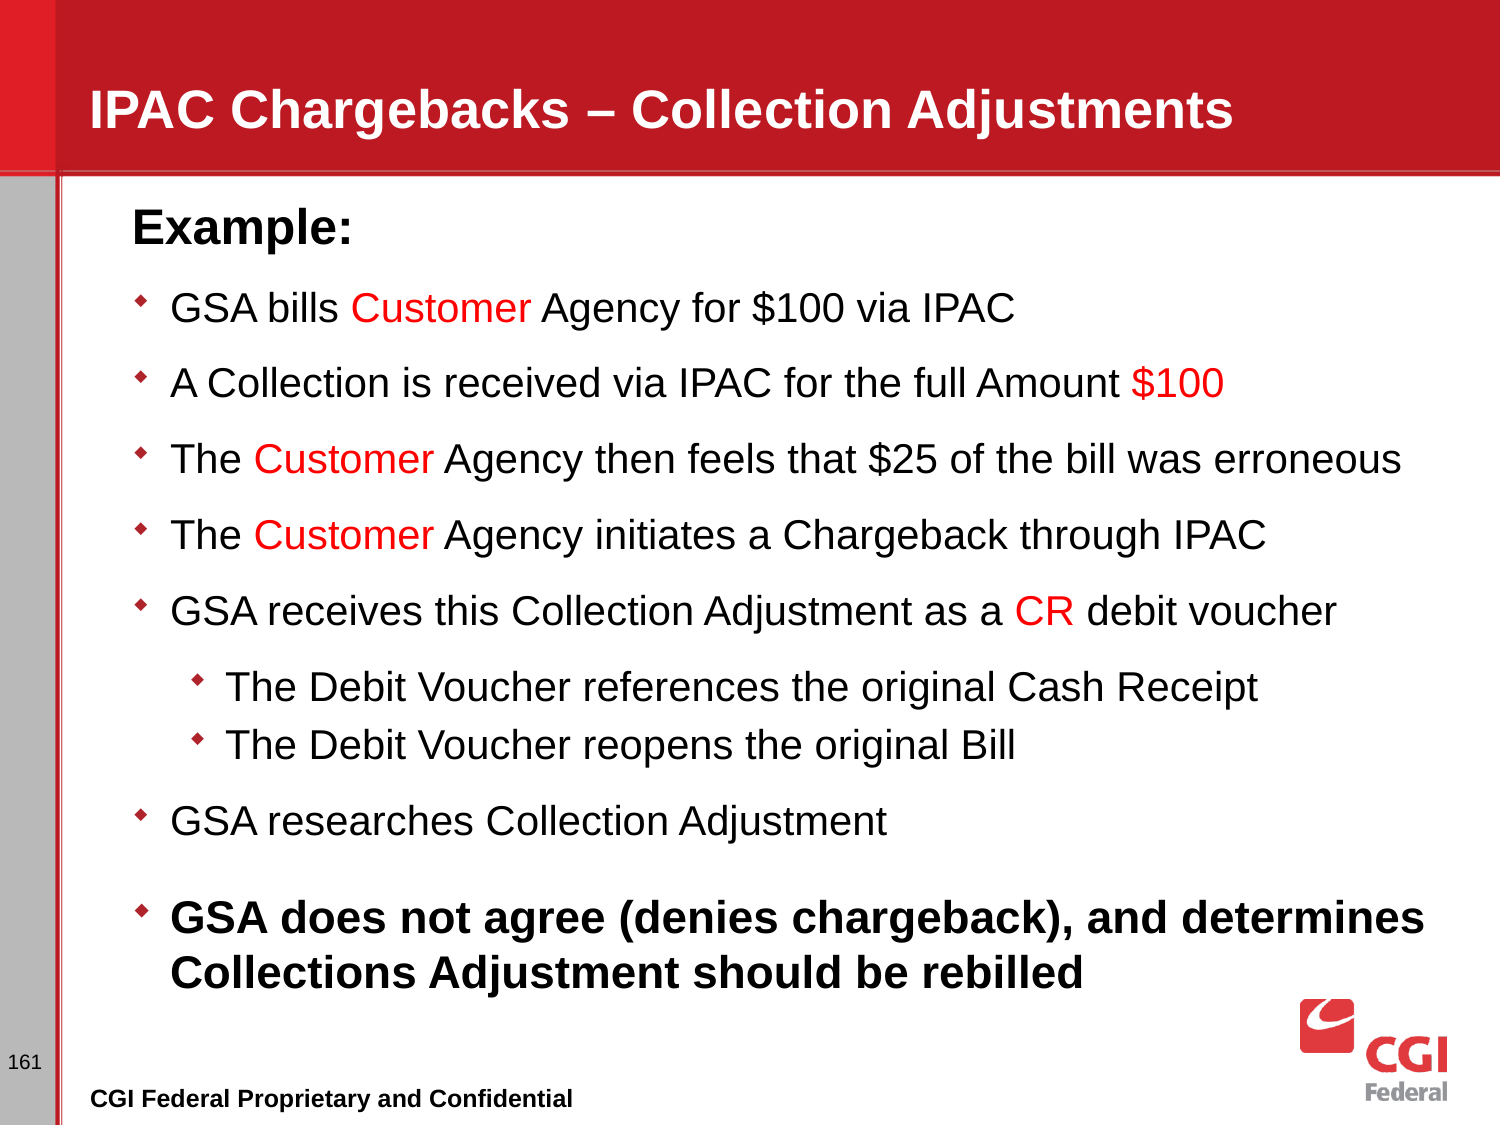

# IPAC Chargebacks – Collection Adjustments
Example:

GSA bills Customer Agency for $100 via IPAC

A Collection is received via IPAC for the full Amount $100

The Customer Agency then feels that $25 of the bill was erroneous

The Customer Agency initiates a Chargeback through IPAC

GSA receives this Collection Adjustment as a CR debit voucher

The Debit Voucher references the original Cash Receipt
The Debit Voucher reopens the original Bill

GSA researches Collection Adjustment

GSA does not agree (denies chargeback), and determines Collections Adjustment should be rebilled
161
CGI Federal Proprietary and Confidential